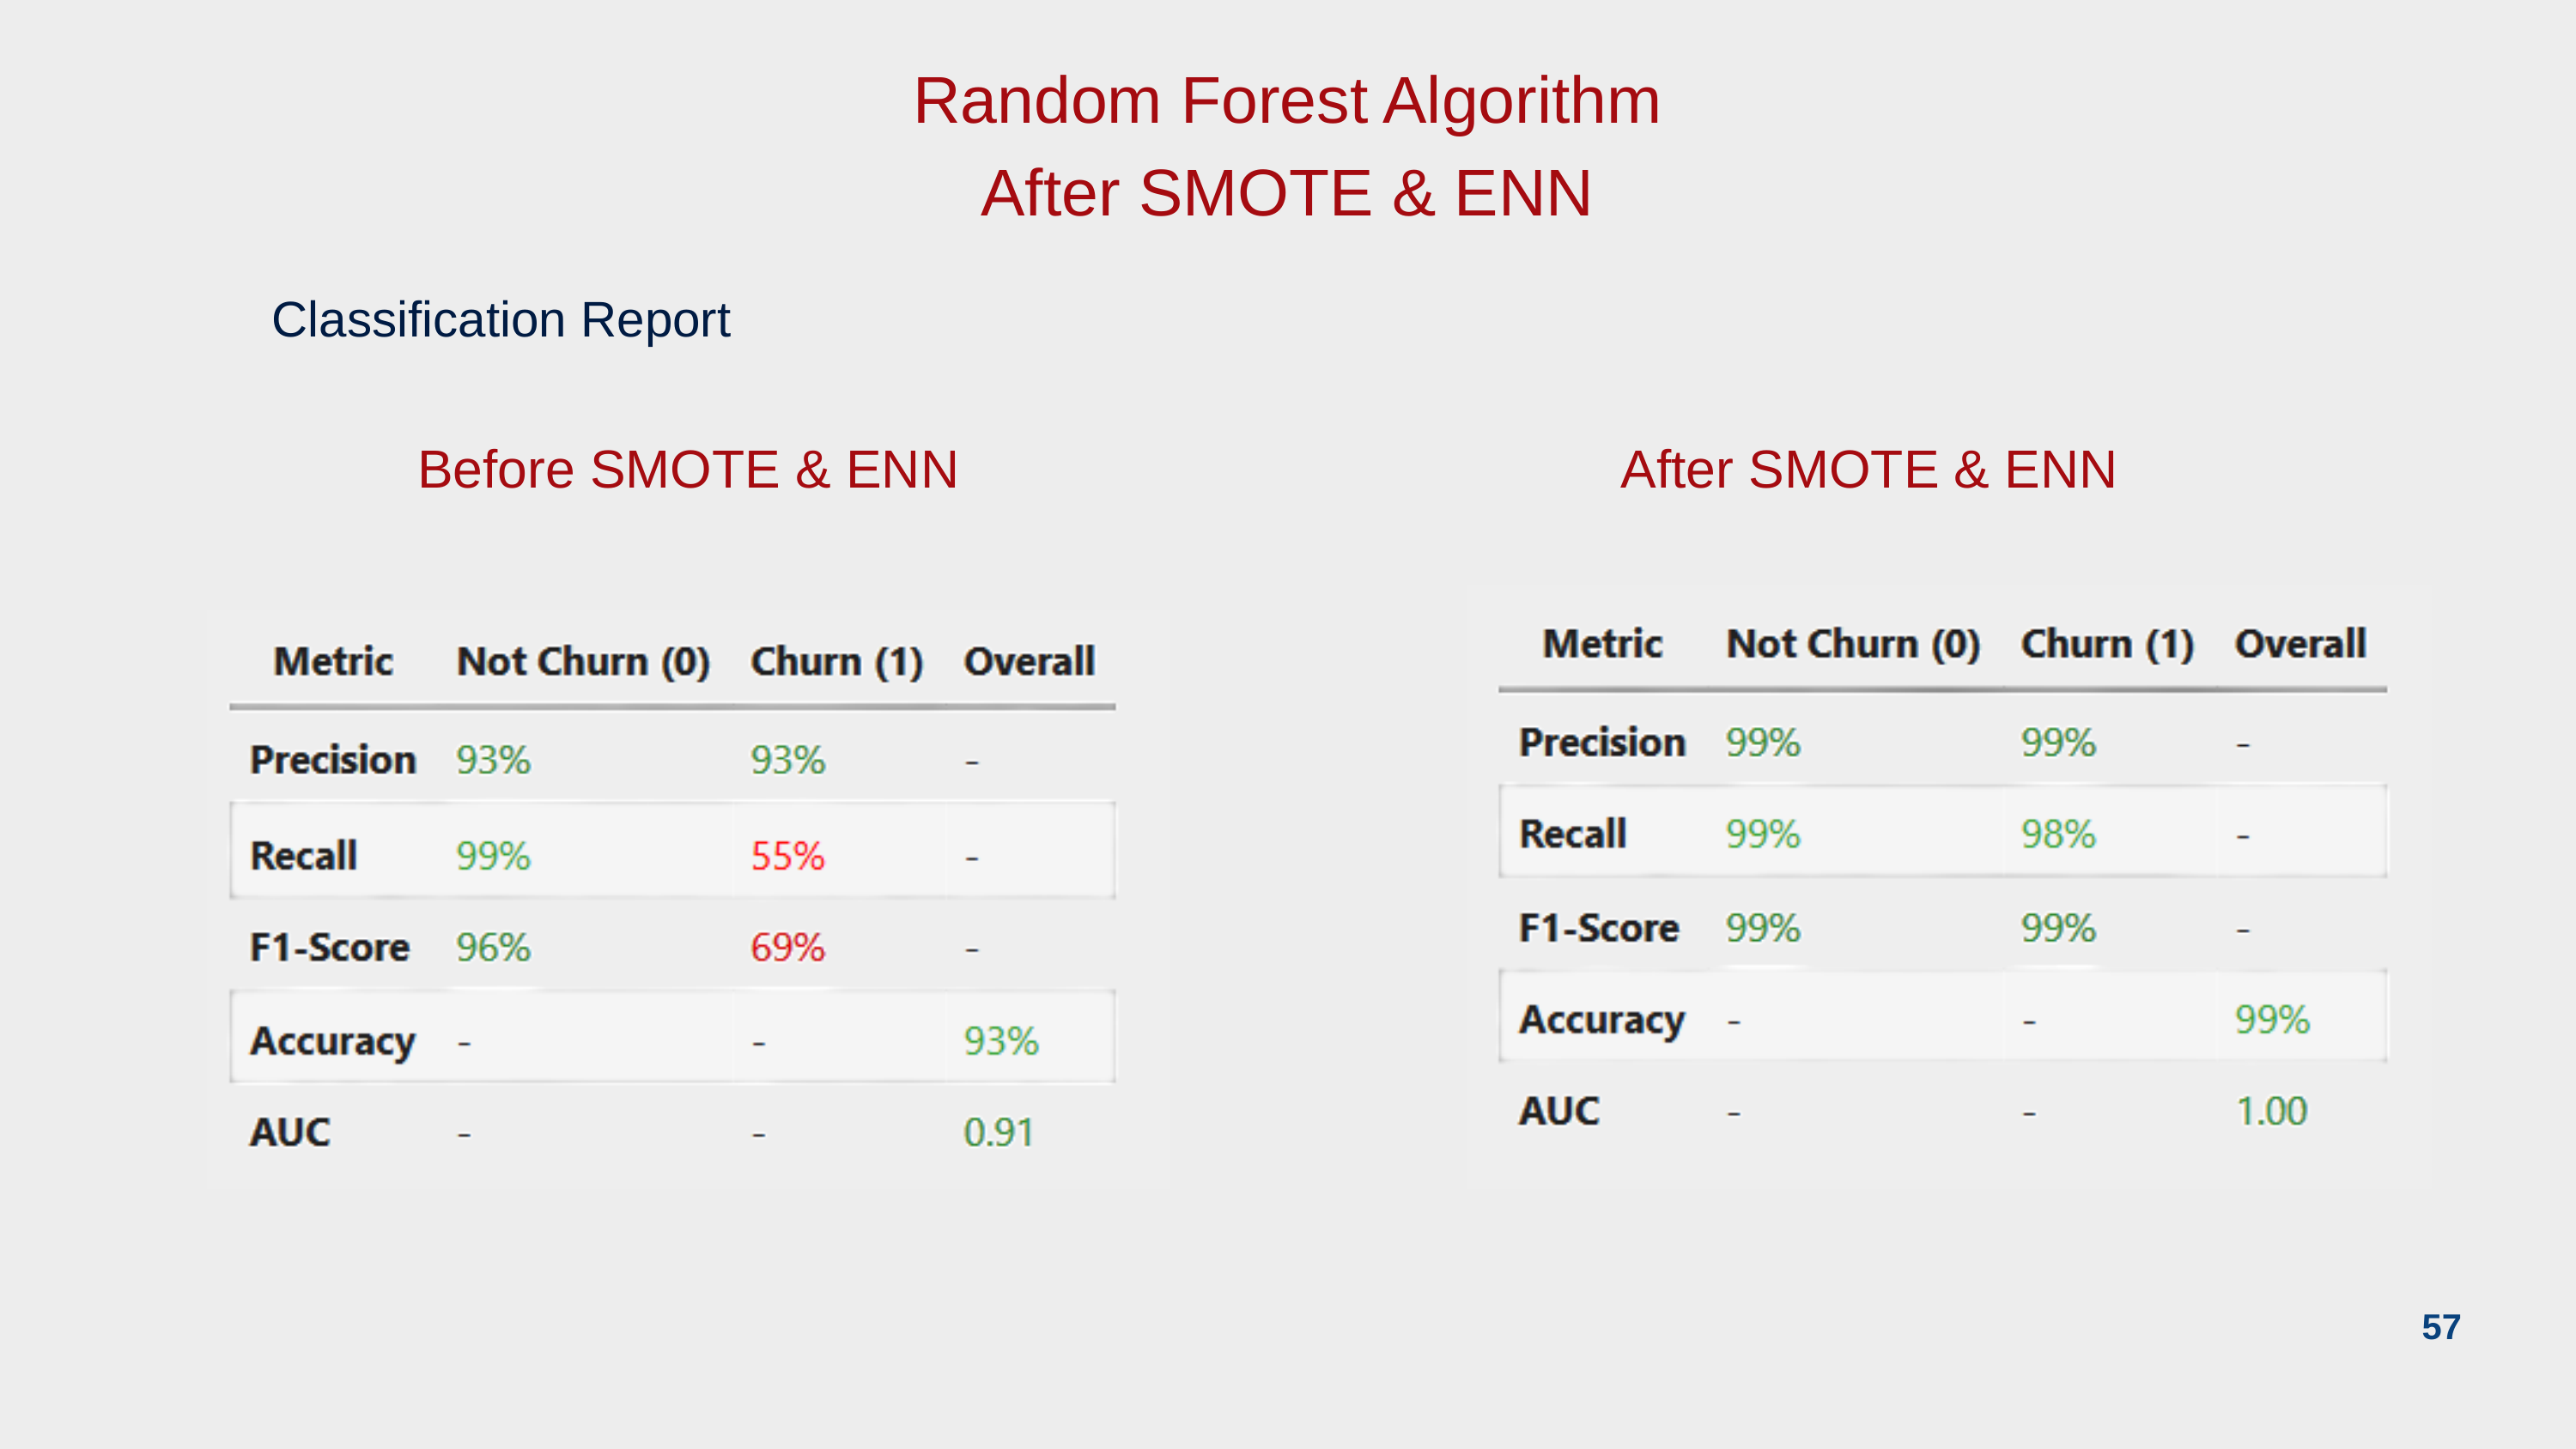

Random Forest Algorithm
After SMOTE & ENN
Classification Report
Before SMOTE & ENN
After SMOTE & ENN

57